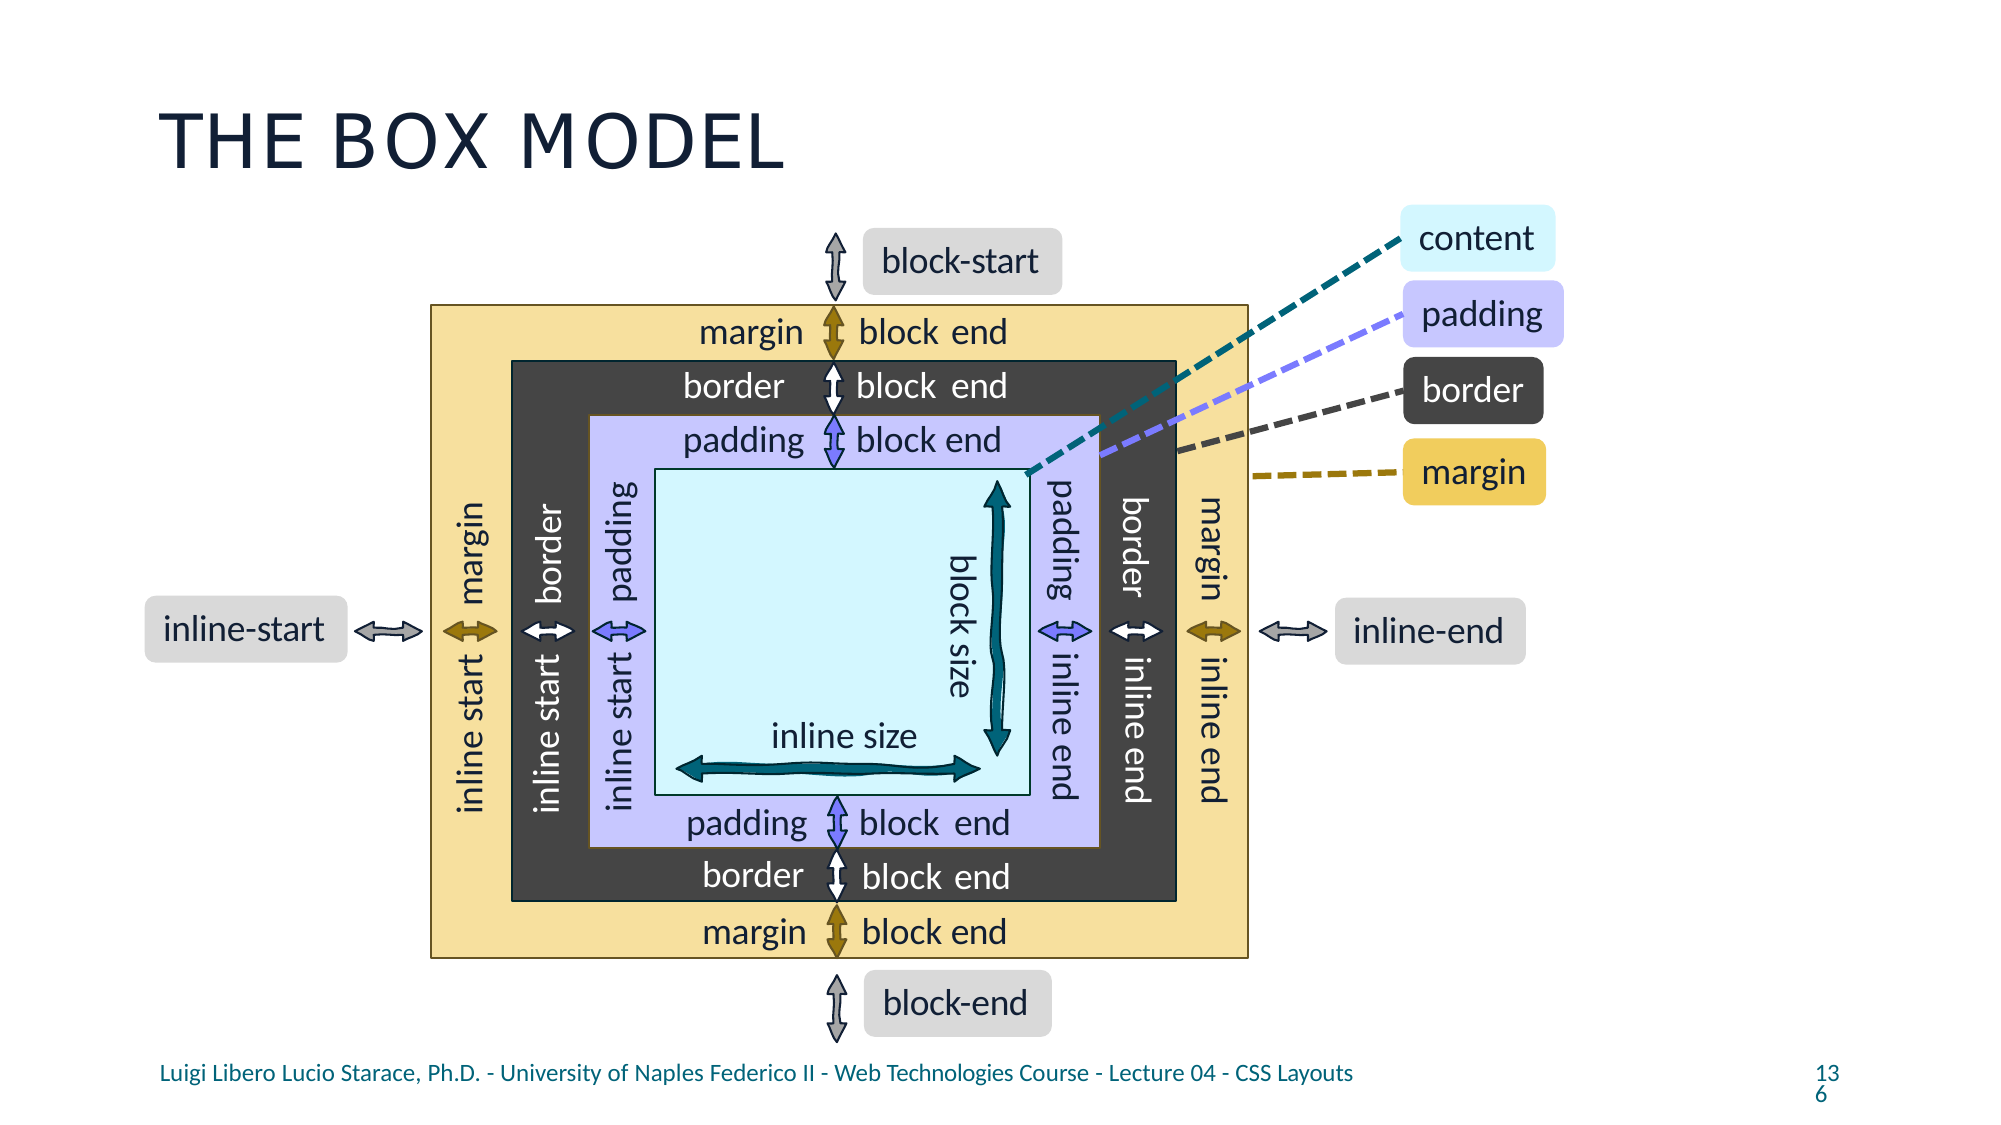

# THE BOX MODEL

content

block-start

padding
margin border padding
block end block end block end

border

margin
padding
border
padding
border
margin
margin
block size

inline-start
inline-end

inline start
inline start
inline start
inline end
inline end
inline end
inline size
block end block end block end
padding
border
margin

block-end
Luigi Libero Lucio Starace, Ph.D. - University of Naples Federico II - Web Technologies Course - Lecture 04 - CSS Layouts
136